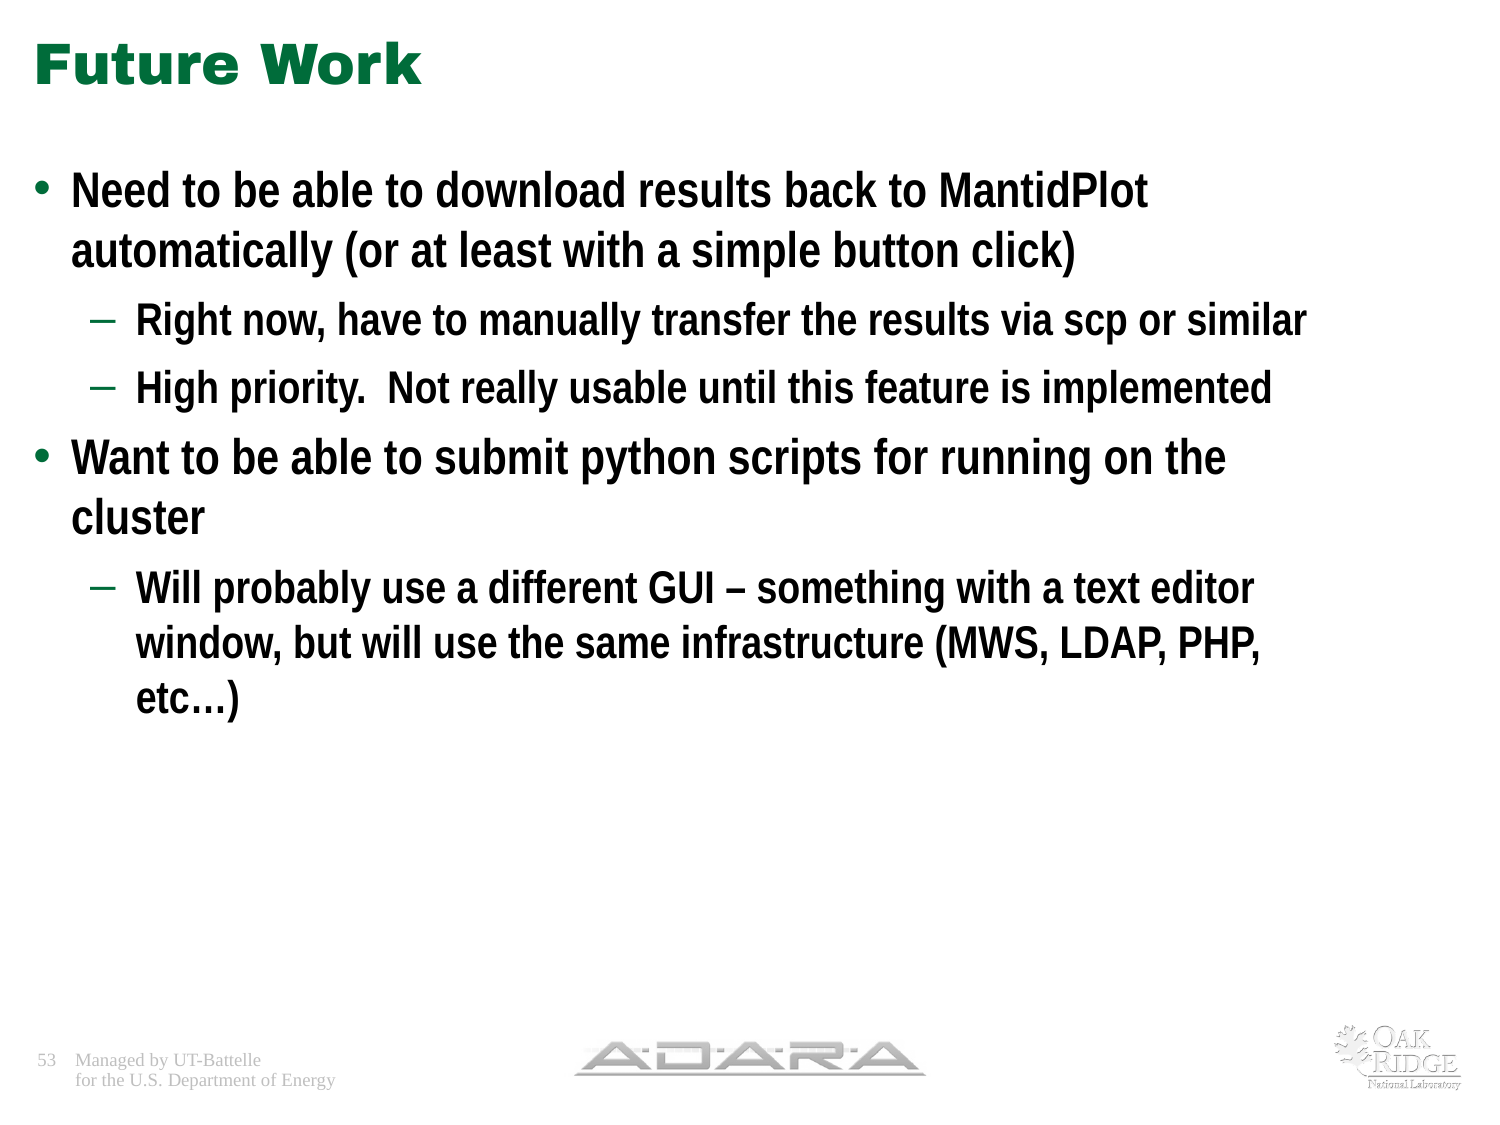

# Future Work
Need to be able to download results back to MantidPlot automatically (or at least with a simple button click)
Right now, have to manually transfer the results via scp or similar
High priority.  Not really usable until this feature is implemented
Want to be able to submit python scripts for running on the cluster
Will probably use a different GUI – something with a text editor window, but will use the same infrastructure (MWS, LDAP, PHP, etc…)